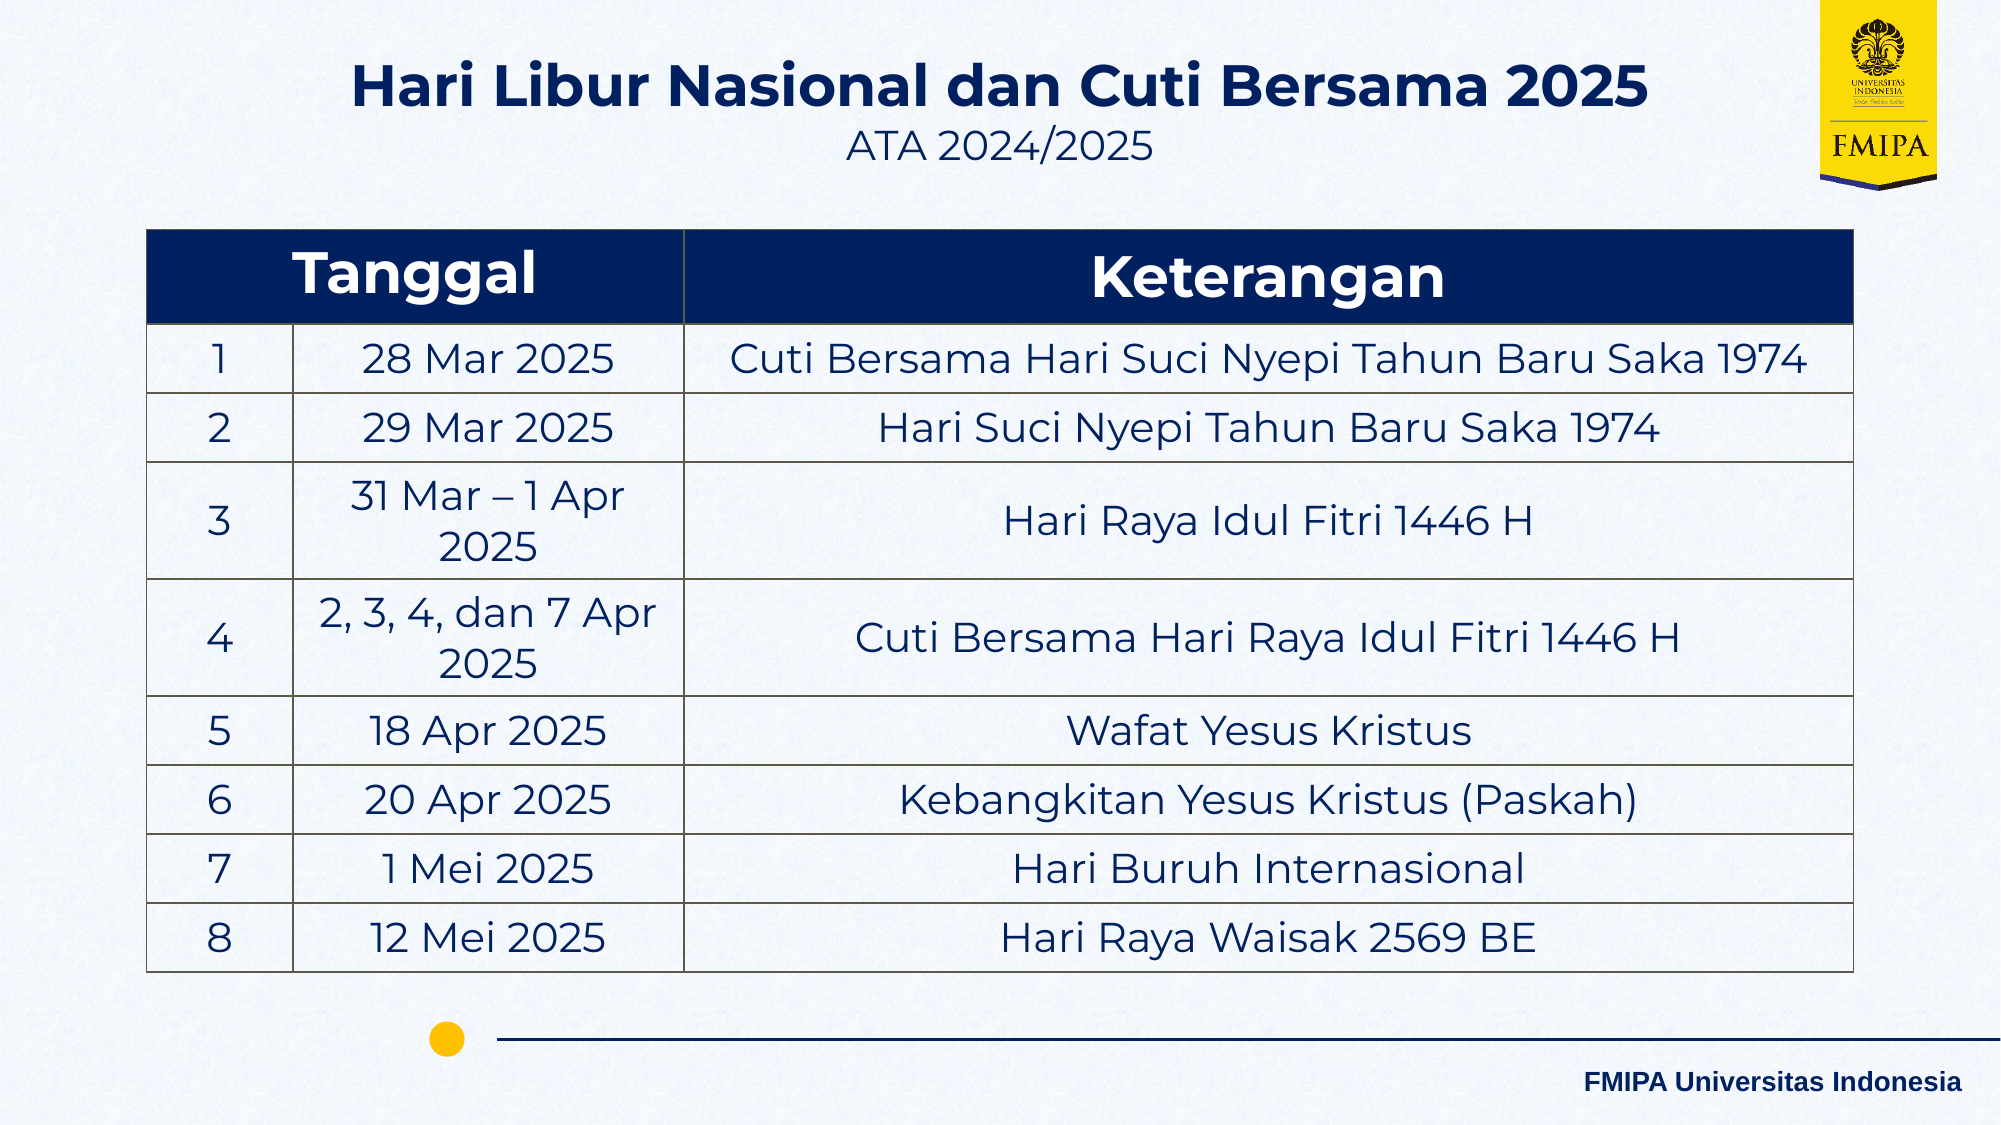

Hari Libur Nasional dan Cuti Bersama 2025
ATA 2024/2025
| Tanggal |  | Keterangan |
| --- | --- | --- |
| 1 | 28 Mar 2025 | Cuti Bersama Hari Suci Nyepi Tahun Baru Saka 1974 |
| 2 | 29 Mar 2025 | Hari Suci Nyepi Tahun Baru Saka 1974 |
| 3 | 31 Mar – 1 Apr 2025 | Hari Raya Idul Fitri 1446 H |
| 4 | 2, 3, 4, dan 7 Apr 2025 | Cuti Bersama Hari Raya Idul Fitri 1446 H |
| 5 | 18 Apr 2025 | Wafat Yesus Kristus |
| 6 | 20 Apr 2025 | Kebangkitan Yesus Kristus (Paskah) |
| 7 | 1 Mei 2025 | Hari Buruh Internasional |
| 8 | 12 Mei 2025 | Hari Raya Waisak 2569 BE |